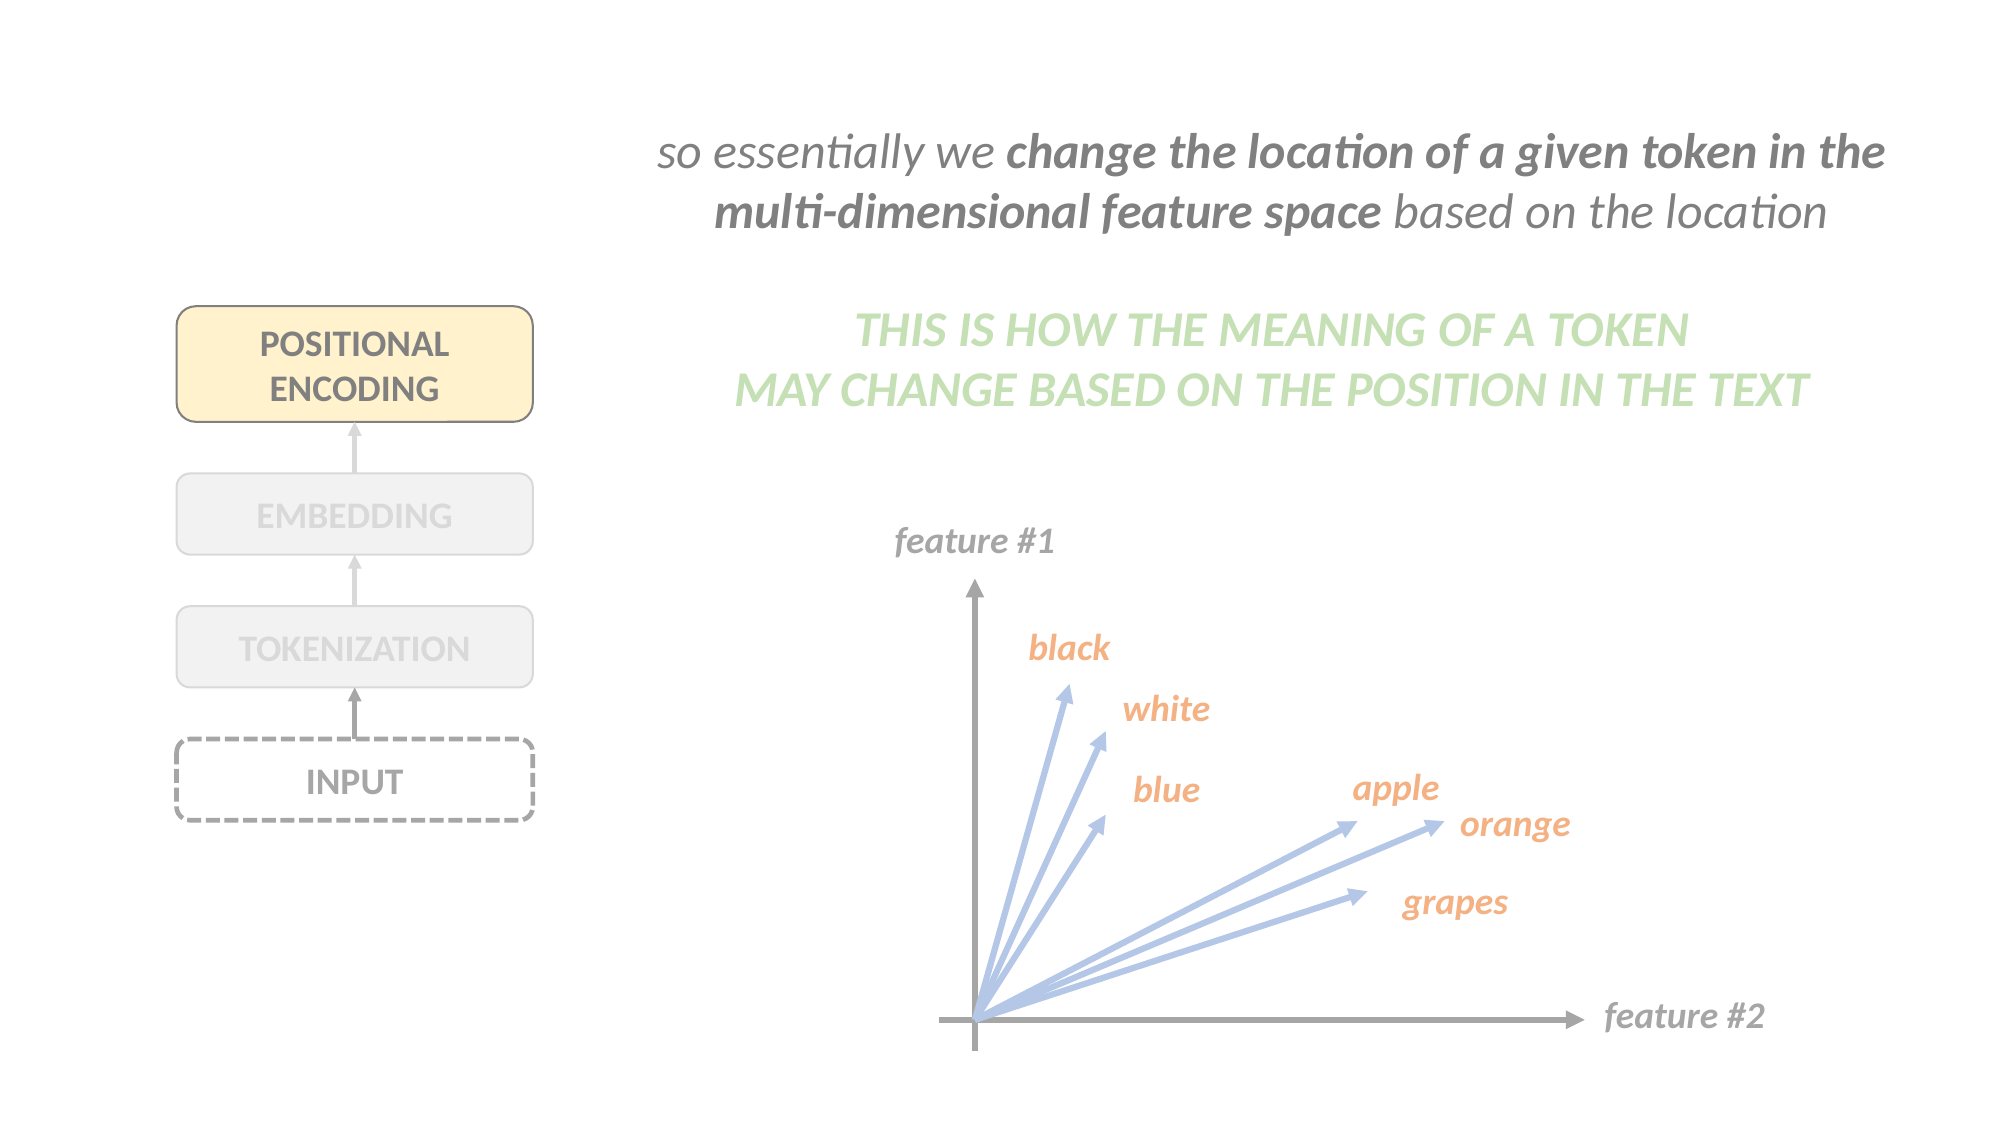

so essentially we change the location of a given token in the multi-dimensional feature space based on the location
THIS IS HOW THE MEANING OF A TOKEN
MAY CHANGE BASED ON THE POSITION IN THE TEXT
POSITIONAL ENCODING
EMBEDDING
feature #1
TOKENIZATION
black
white
INPUT
apple
blue
orange
grapes
feature #2